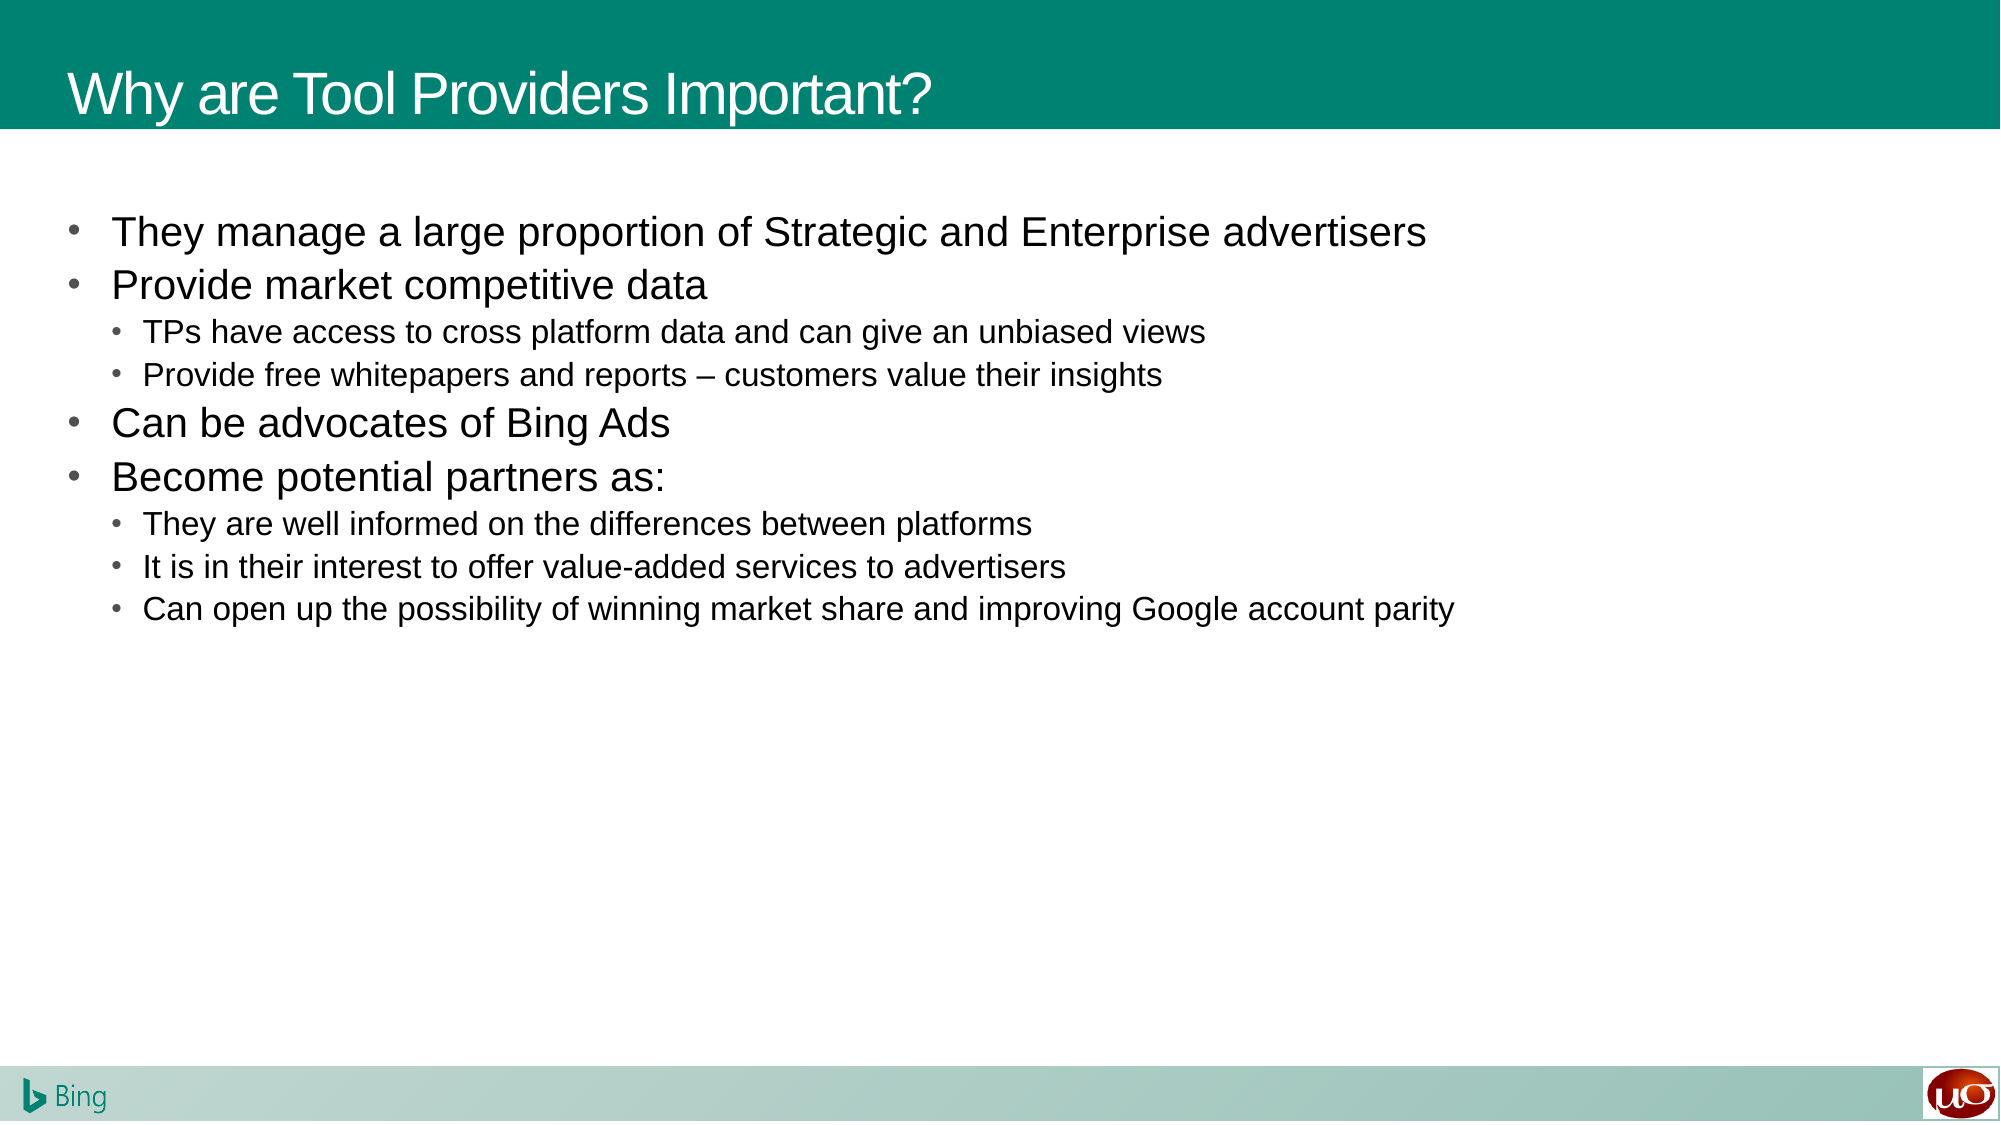

# Why are Tool Providers Important?
They manage a large proportion of Strategic and Enterprise advertisers
Provide market competitive data
TPs have access to cross platform data and can give an unbiased views
Provide free whitepapers and reports – customers value their insights
Can be advocates of Bing Ads
Become potential partners as:
They are well informed on the differences between platforms
It is in their interest to offer value-added services to advertisers
Can open up the possibility of winning market share and improving Google account parity